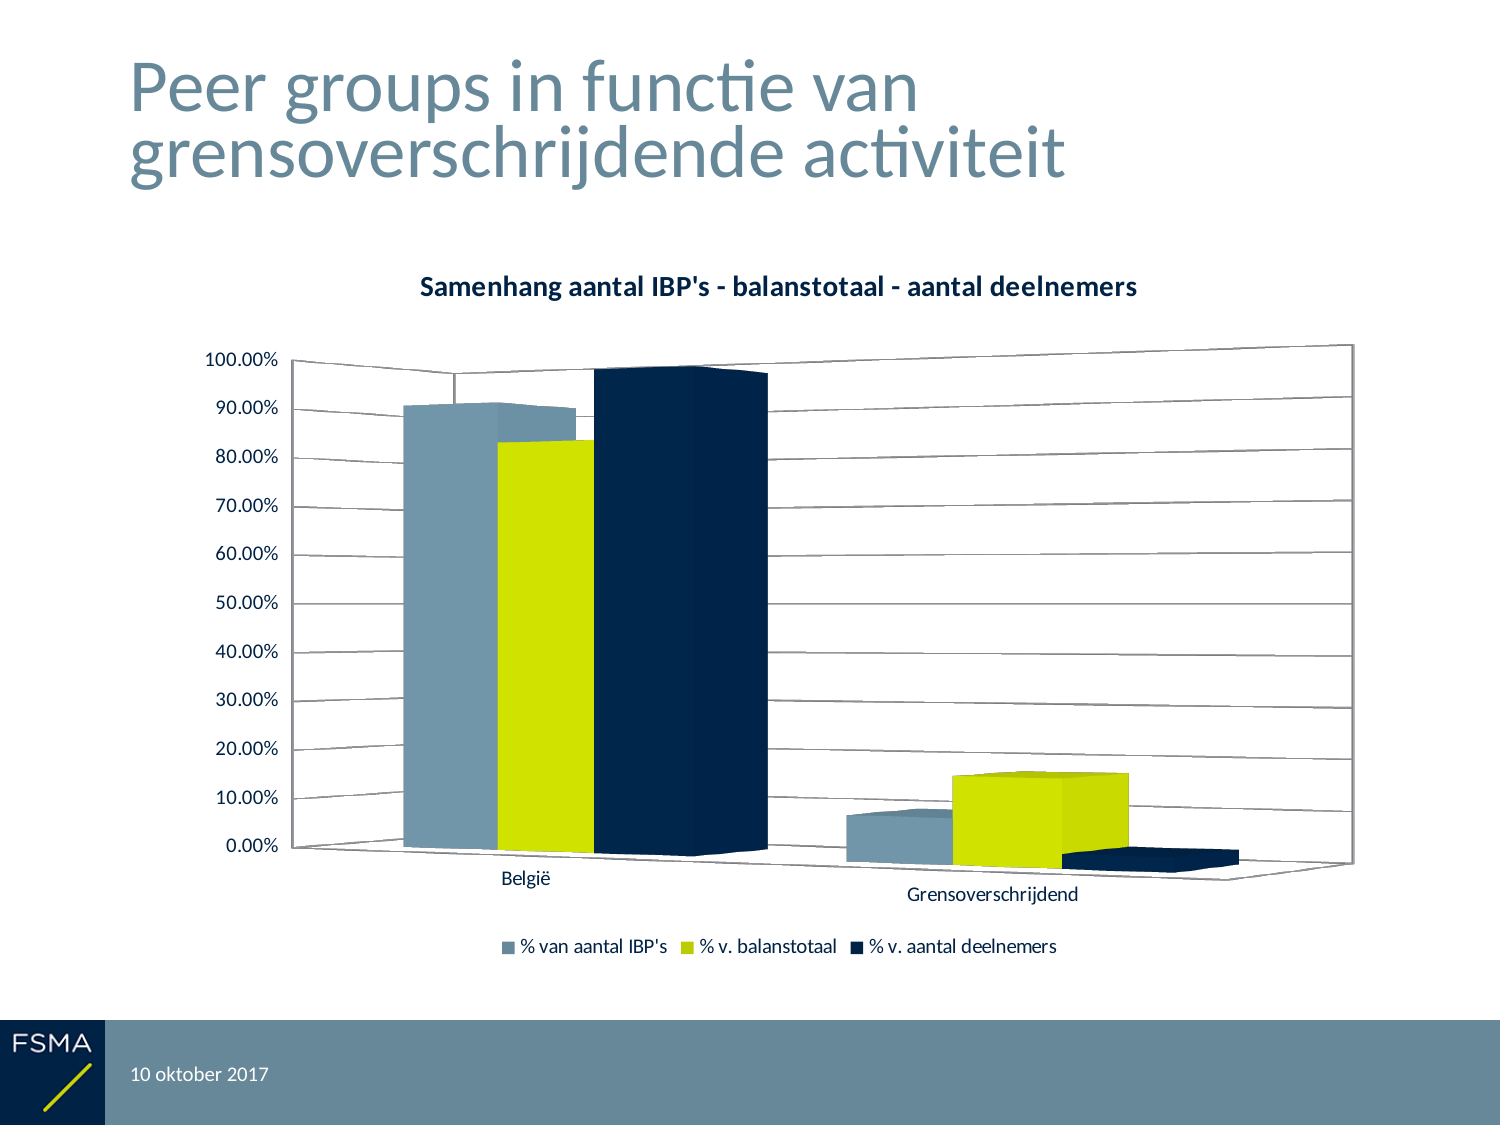

# Peer groups in functie van grensoverschrijdende activiteit

[unsupported chart]

10 oktober 2017
Rapportering over het boekjaar 2016
44